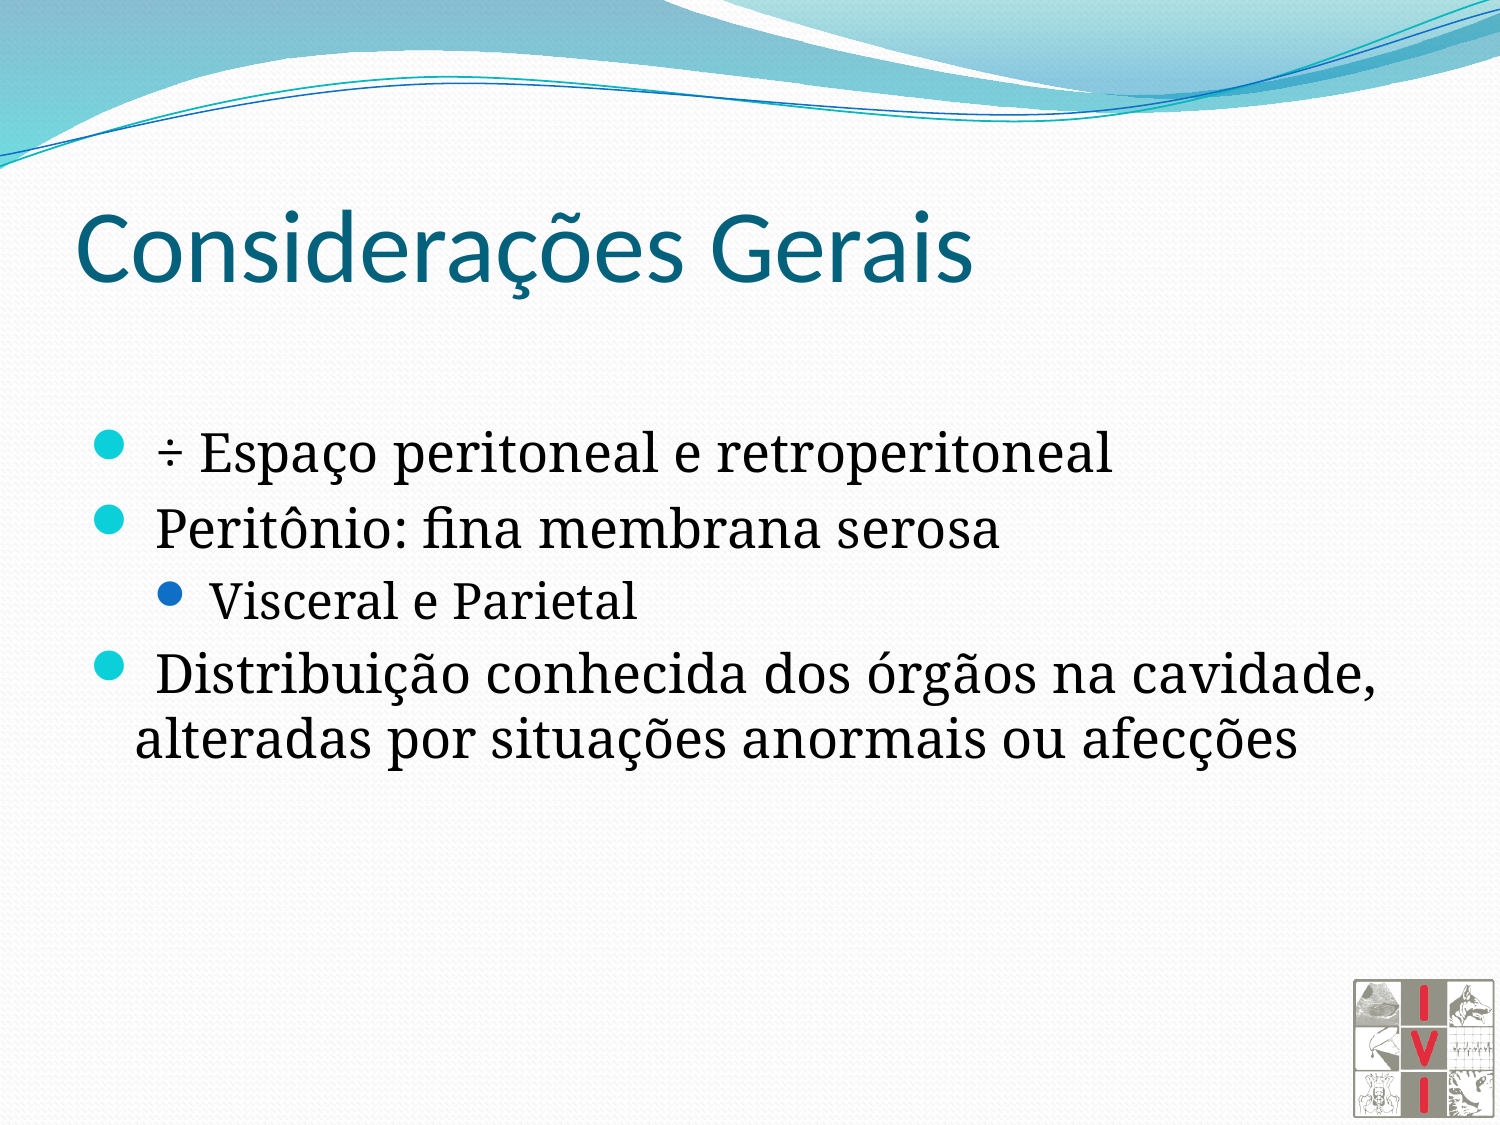

# Considerações Gerais
 ÷ Espaço peritoneal e retroperitoneal
 Peritônio: fina membrana serosa
 Visceral e Parietal
 Distribuição conhecida dos órgãos na cavidade, alteradas por situações anormais ou afecções